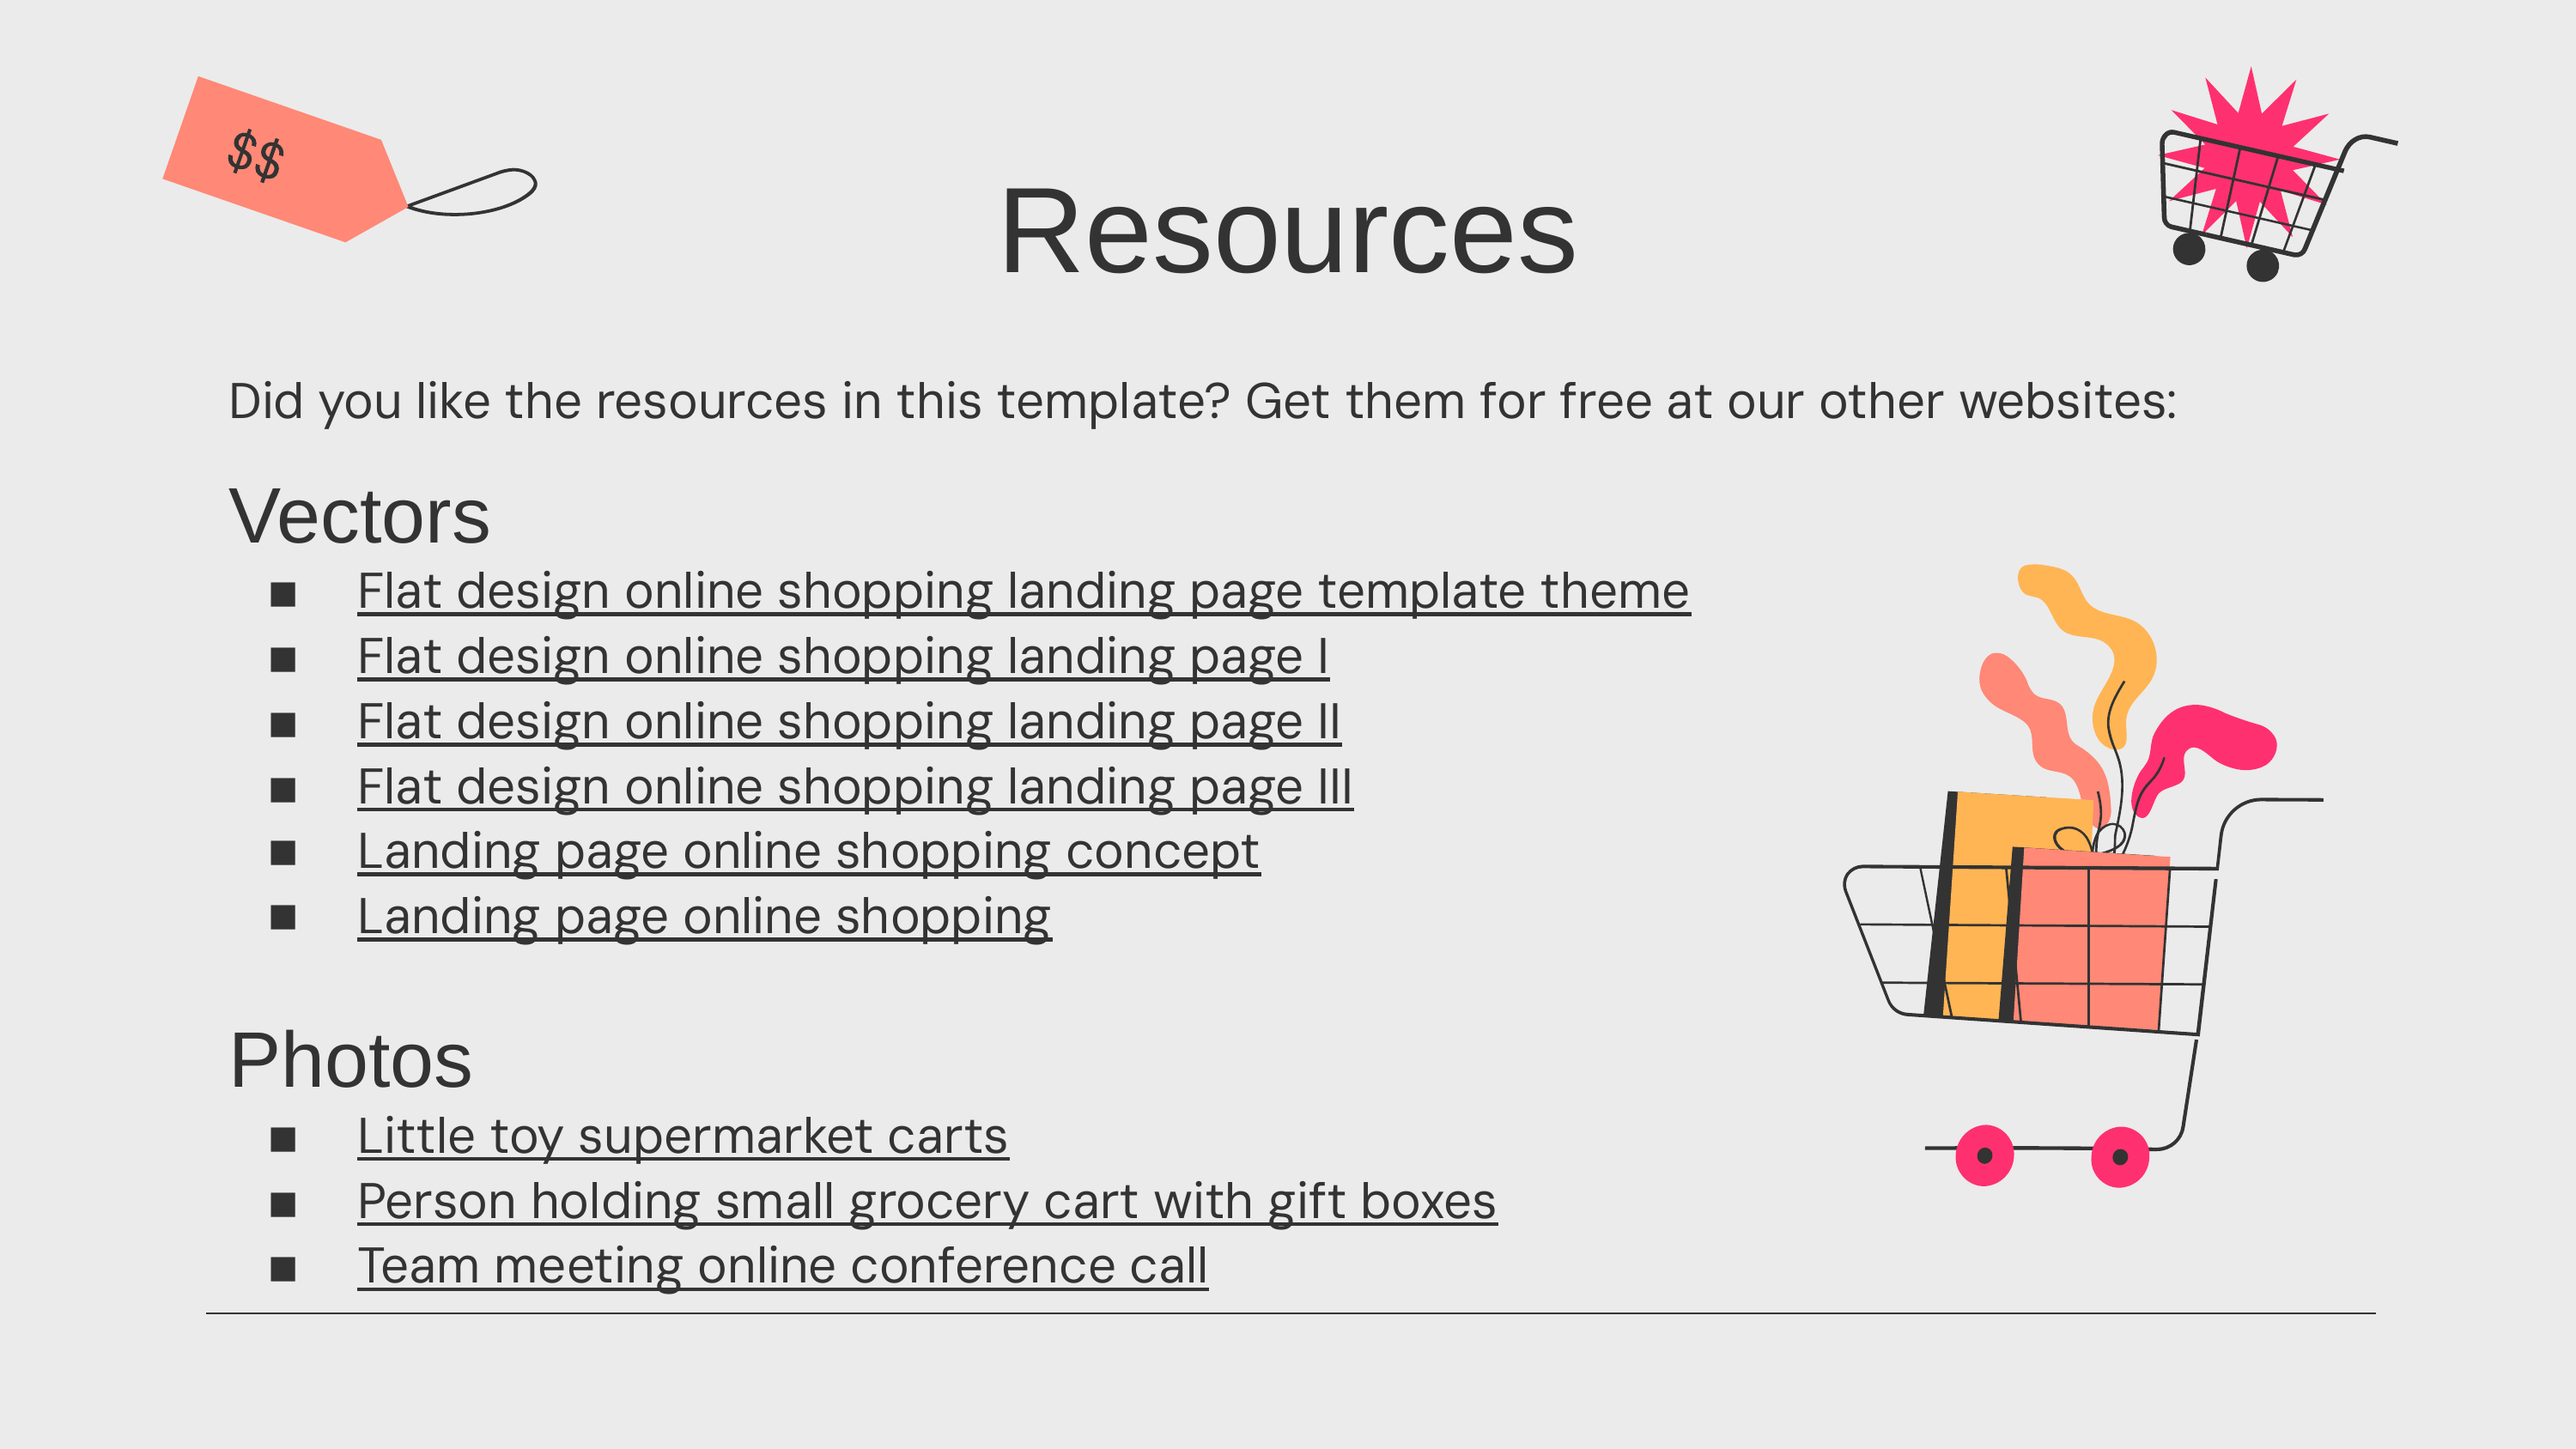

# Resources
Did you like the resources in this template? Get them for free at our other websites:
Vectors
Flat design online shopping landing page template theme
Flat design online shopping landing page I
Flat design online shopping landing page II
Flat design online shopping landing page III
Landing page online shopping concept
Landing page online shopping

Photos
Little toy supermarket carts
Person holding small grocery cart with gift boxes
Team meeting online conference call